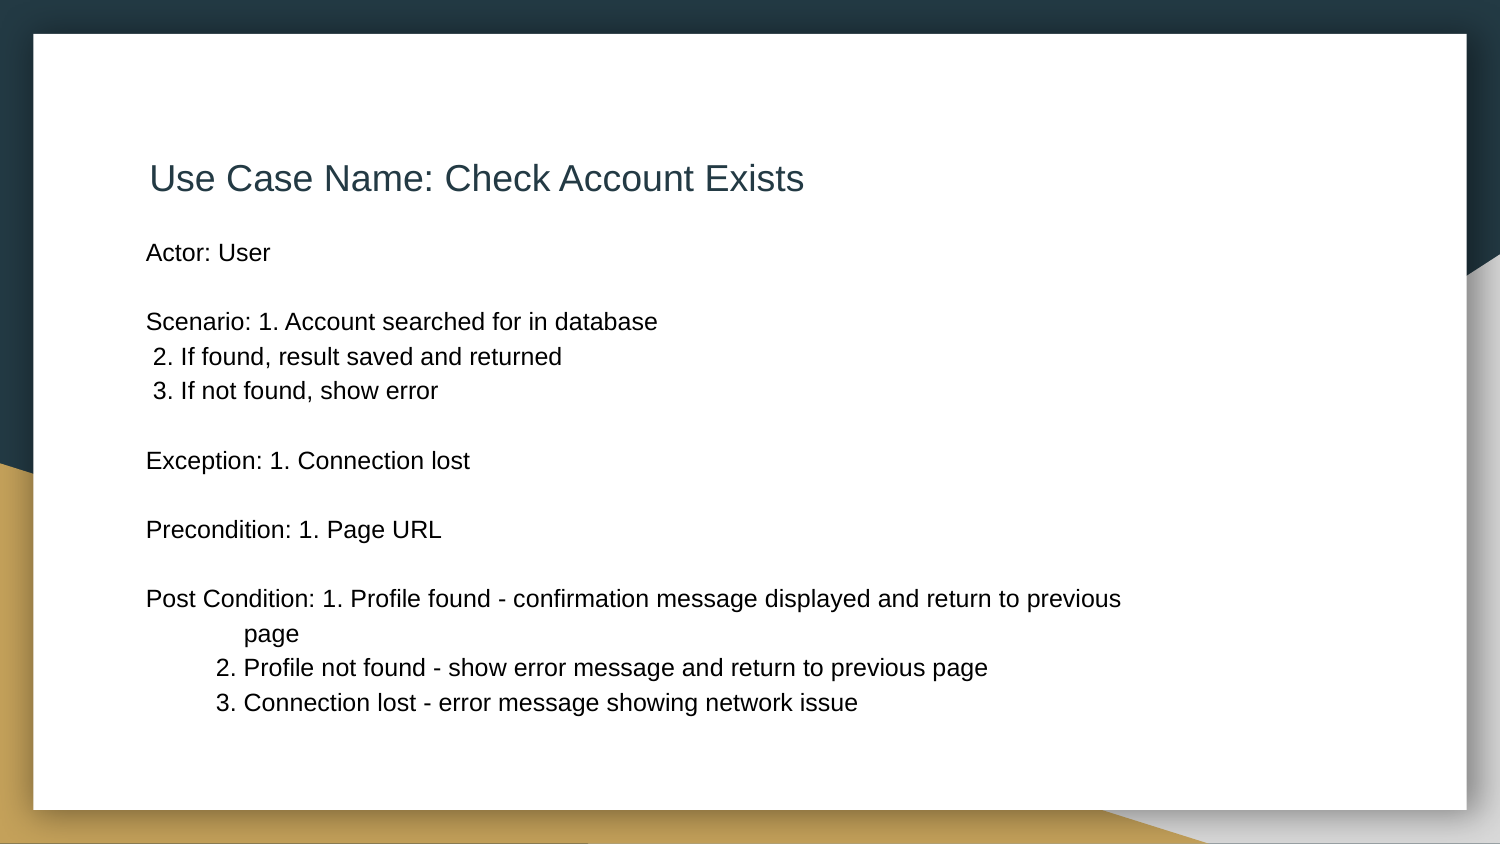

# Use Case Name: Check Account Exists
Actor: User

Scenario: 1. Account searched for in database
	 2. If found, result saved and returned
	 3. If not found, show error

Exception: 1. Connection lost

Precondition: 1. Page URL

Post Condition: 1. Profile found - confirmation message displayed and return to previous
	              page
	          2. Profile not found - show error message and return to previous page
	          3. Connection lost - error message showing network issue